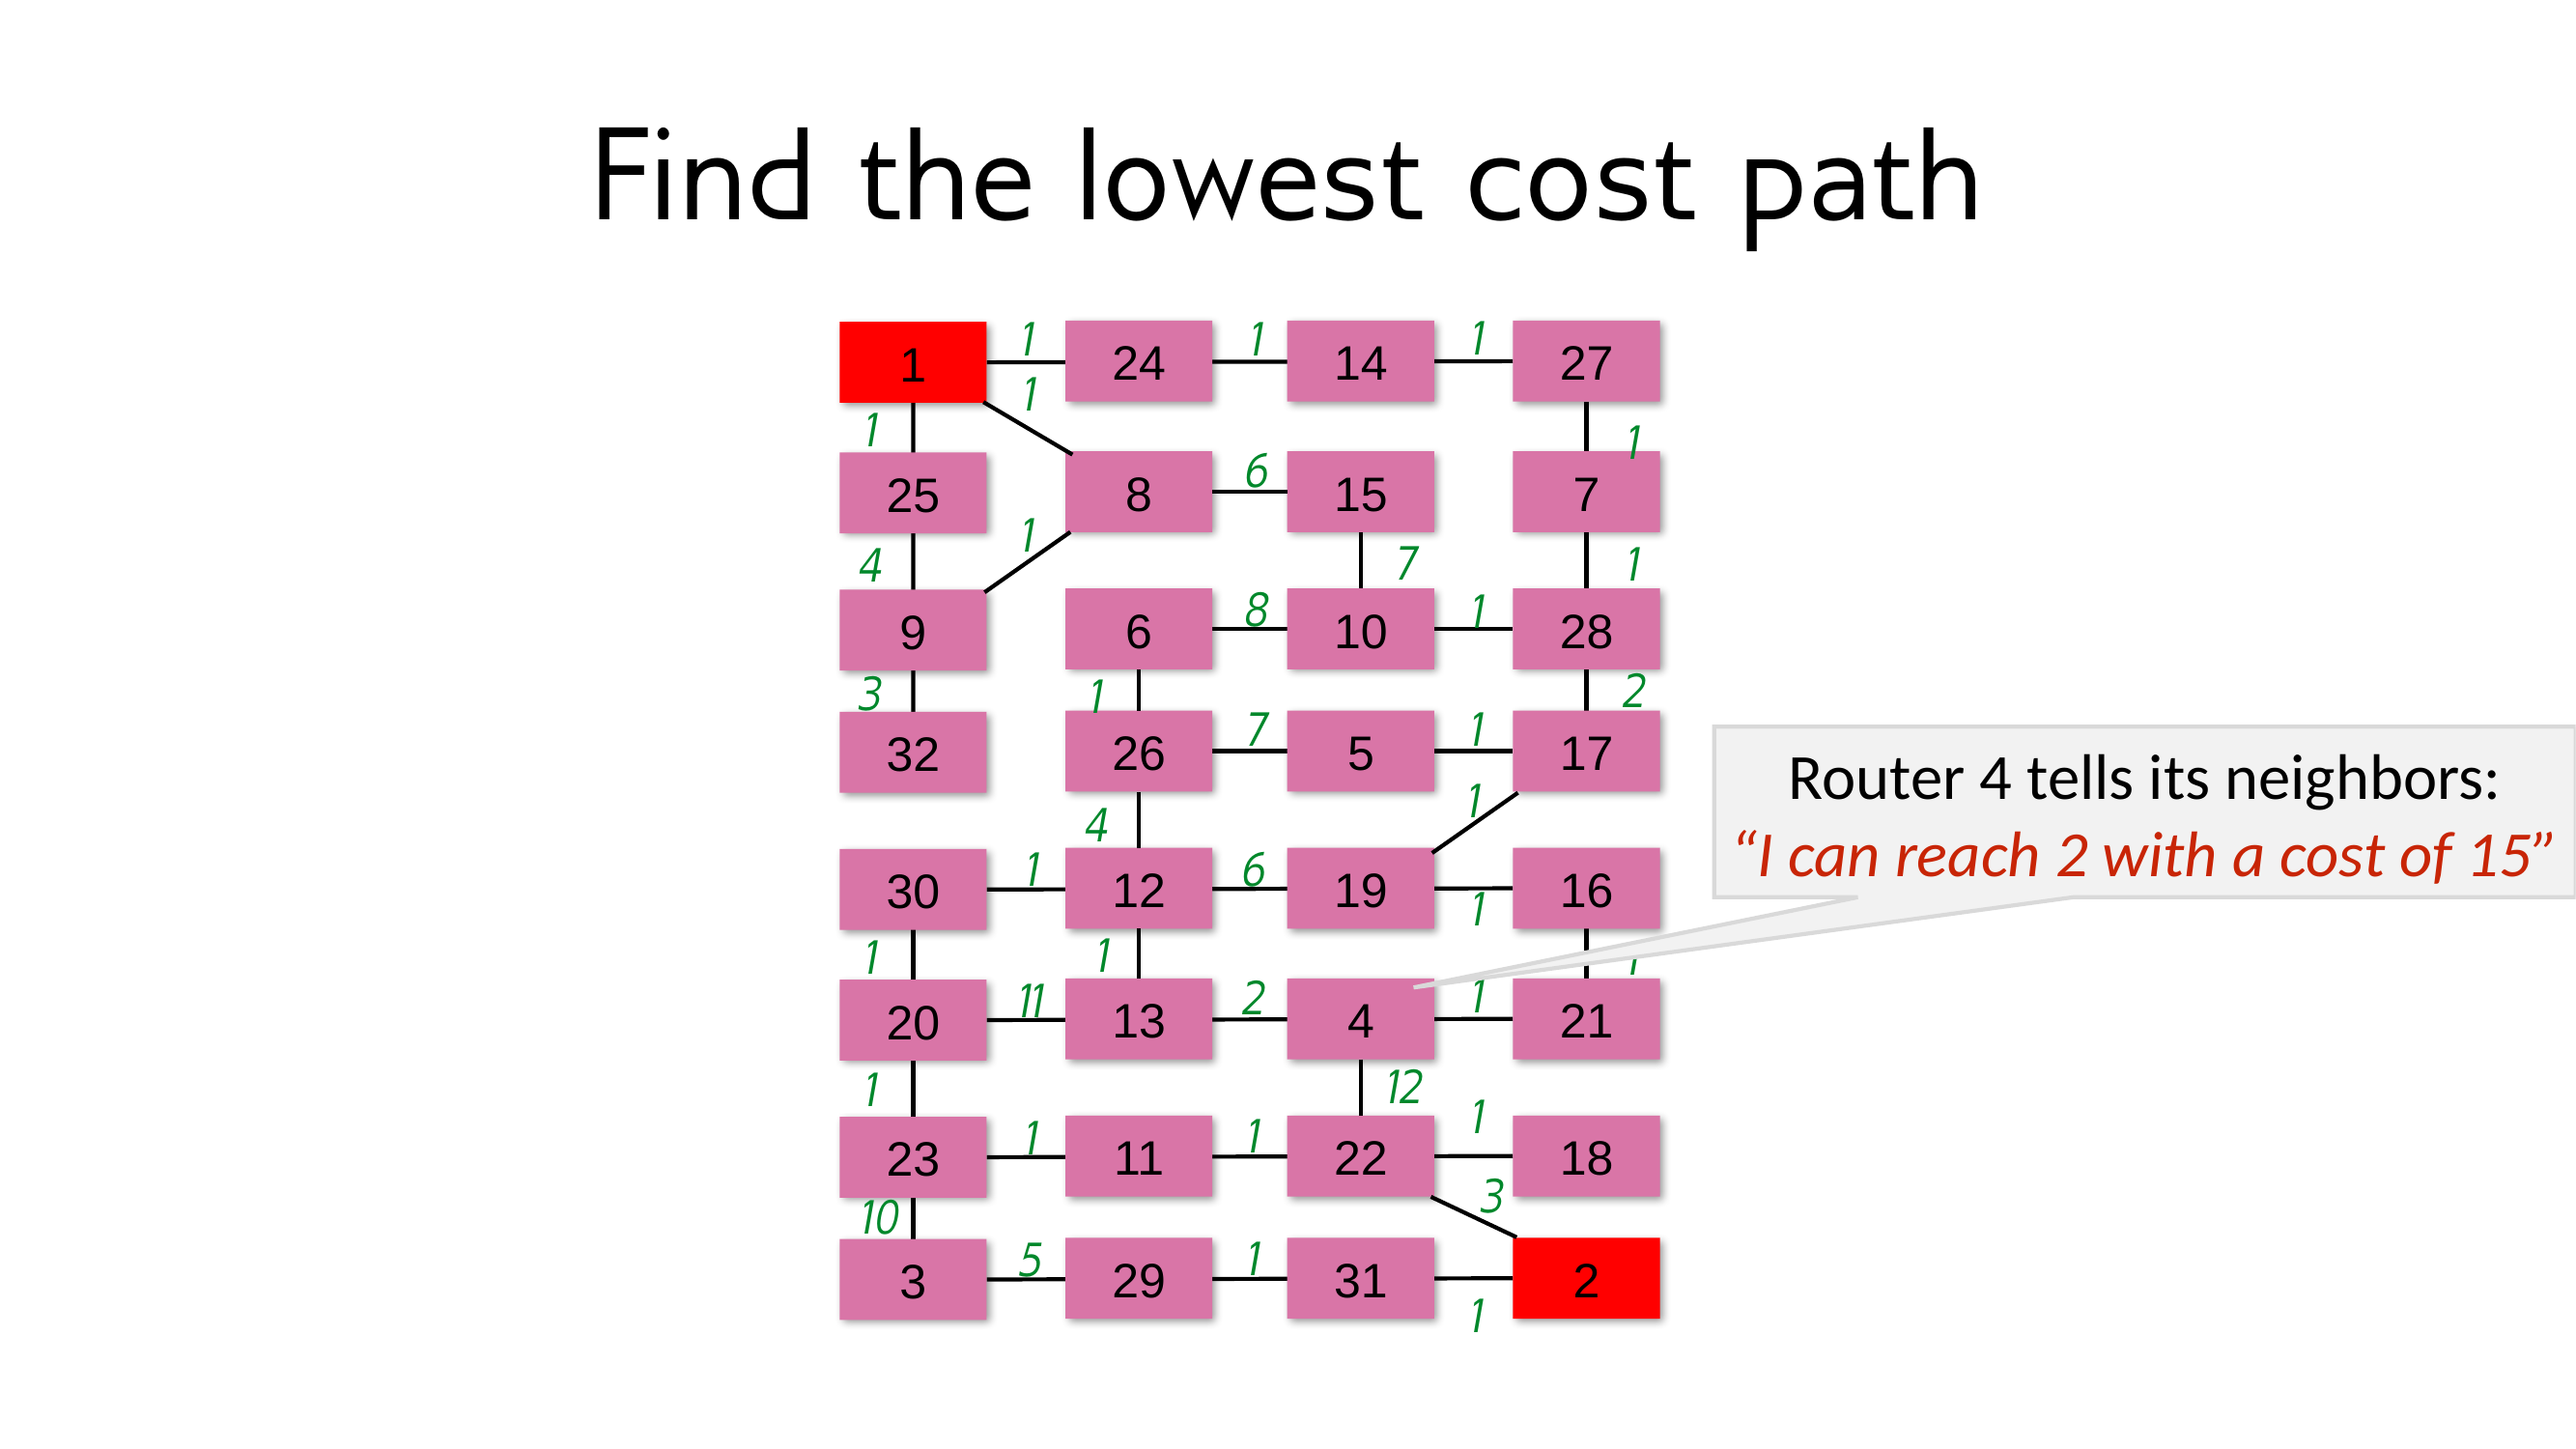

# Find the lowest cost path
1
1
1
24
14
27
1
1
1
1
6
8
15
7
25
1
7
1
4
8
1
6
10
28
9
2
3
1
7
1
26
5
17
32
Router 4 tells its neighbors:
“I can reach 2 with a cost of 15”
1
4
1
6
12
19
16
30
1
1
1
1
1
2
11
13
4
21
20
12
1
1
1
1
11
22
18
23
3
10
1
5
29
31
2
3
1